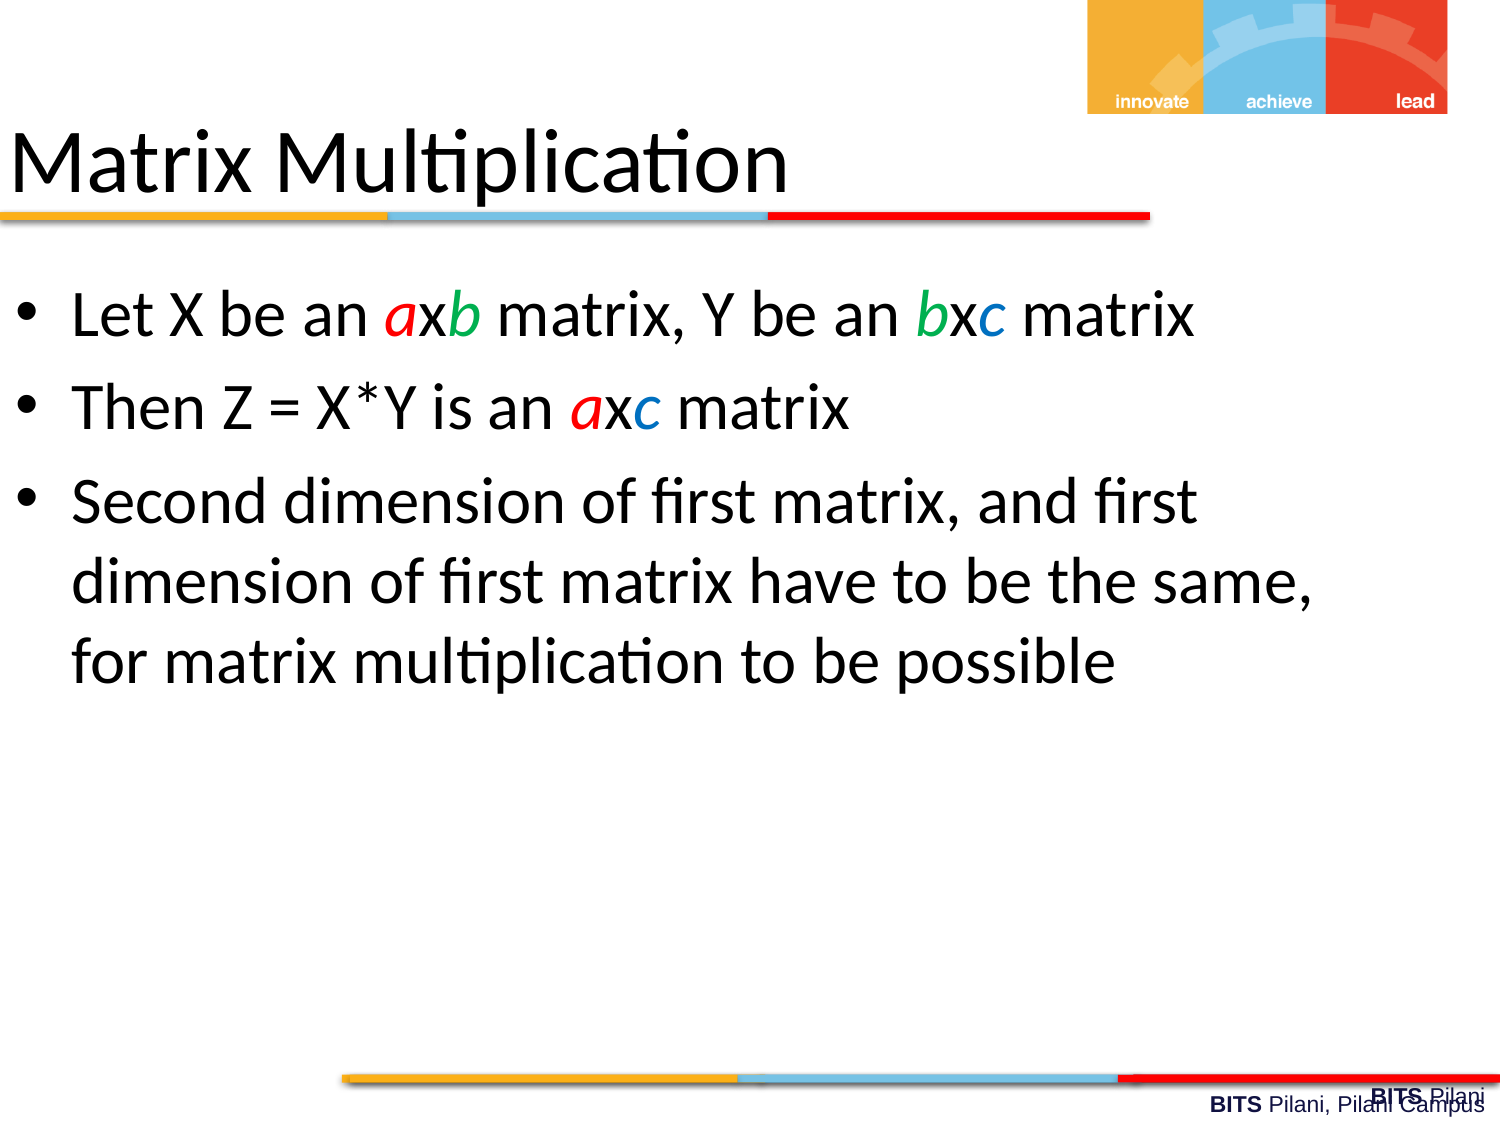

Matrix Multiplication
Let X be an axb matrix, Y be an bxc matrix
Then Z = X*Y is an axc matrix
Second dimension of first matrix, and first dimension of first matrix have to be the same, for matrix multiplication to be possible